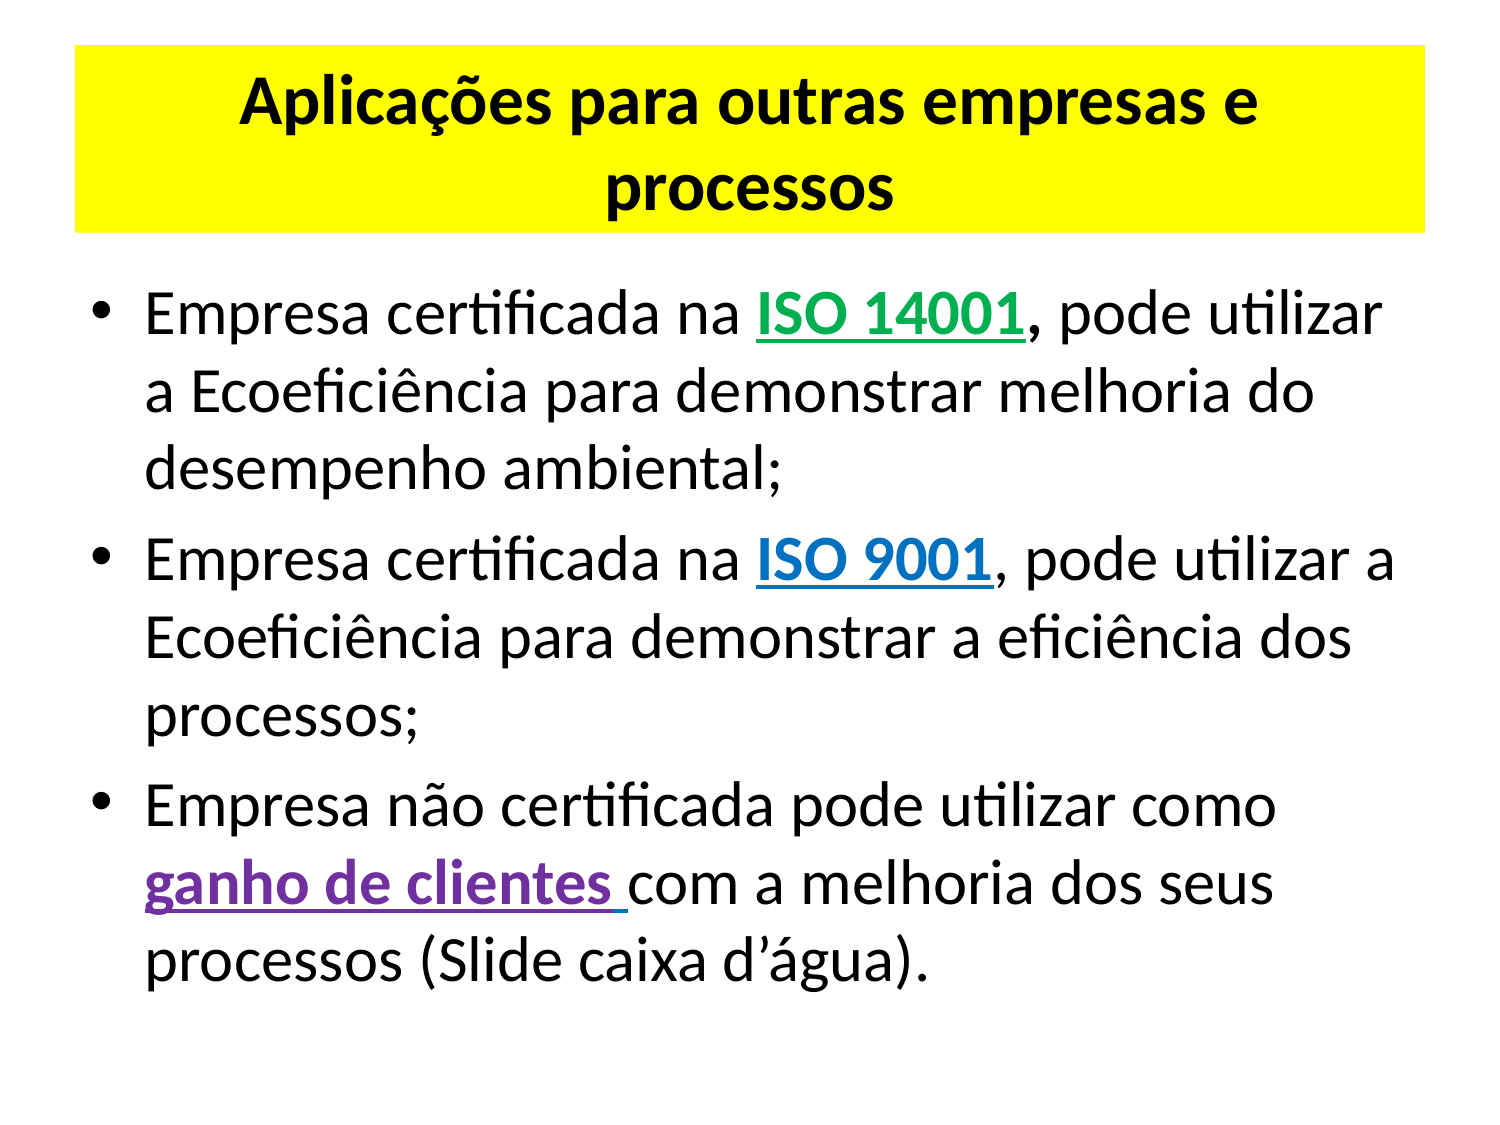

# Aplicações para outras empresas e processos
Empresa certificada na ISO 14001, pode utilizar a Ecoeficiência para demonstrar melhoria do desempenho ambiental;
Empresa certificada na ISO 9001, pode utilizar a Ecoeficiência para demonstrar a eficiência dos processos;
Empresa não certificada pode utilizar como ganho de clientes com a melhoria dos seus processos (Slide caixa d’água).